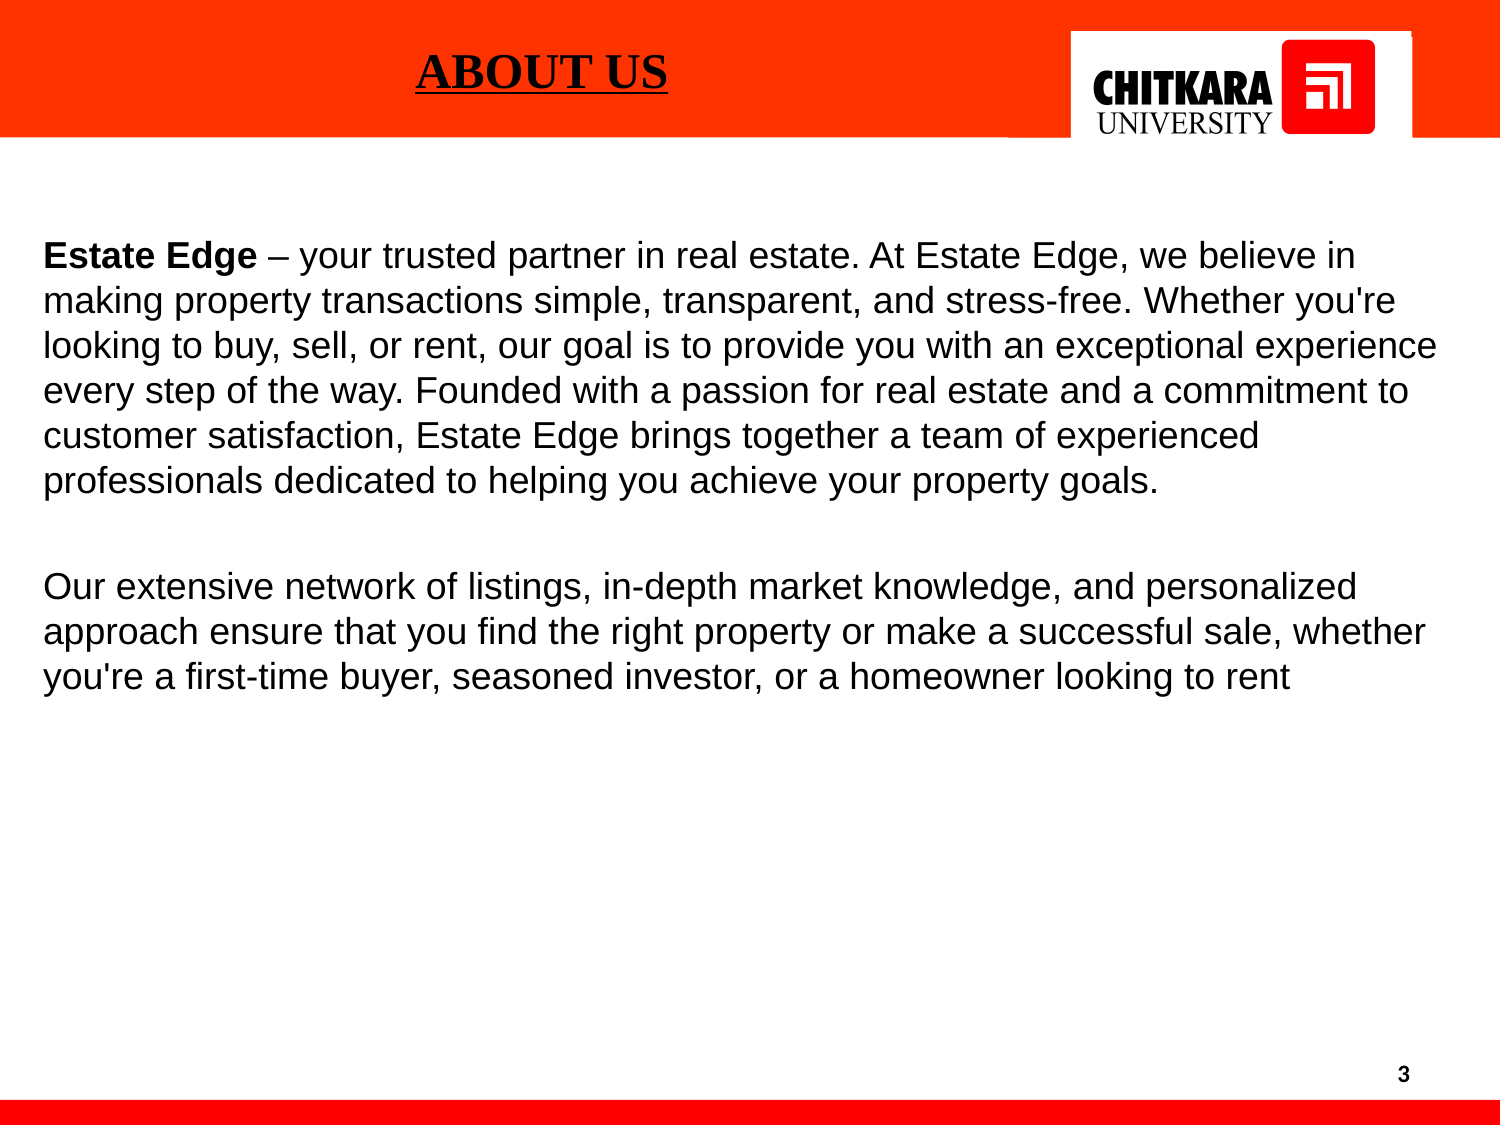

ABOUT US
Estate Edge – your trusted partner in real estate. At Estate Edge, we believe in making property transactions simple, transparent, and stress-free. Whether you're looking to buy, sell, or rent, our goal is to provide you with an exceptional experience every step of the way. Founded with a passion for real estate and a commitment to customer satisfaction, Estate Edge brings together a team of experienced professionals dedicated to helping you achieve your property goals.

Our extensive network of listings, in-depth market knowledge, and personalized approach ensure that you find the right property or make a successful sale, whether you're a first-time buyer, seasoned investor, or a homeowner looking to rent
3